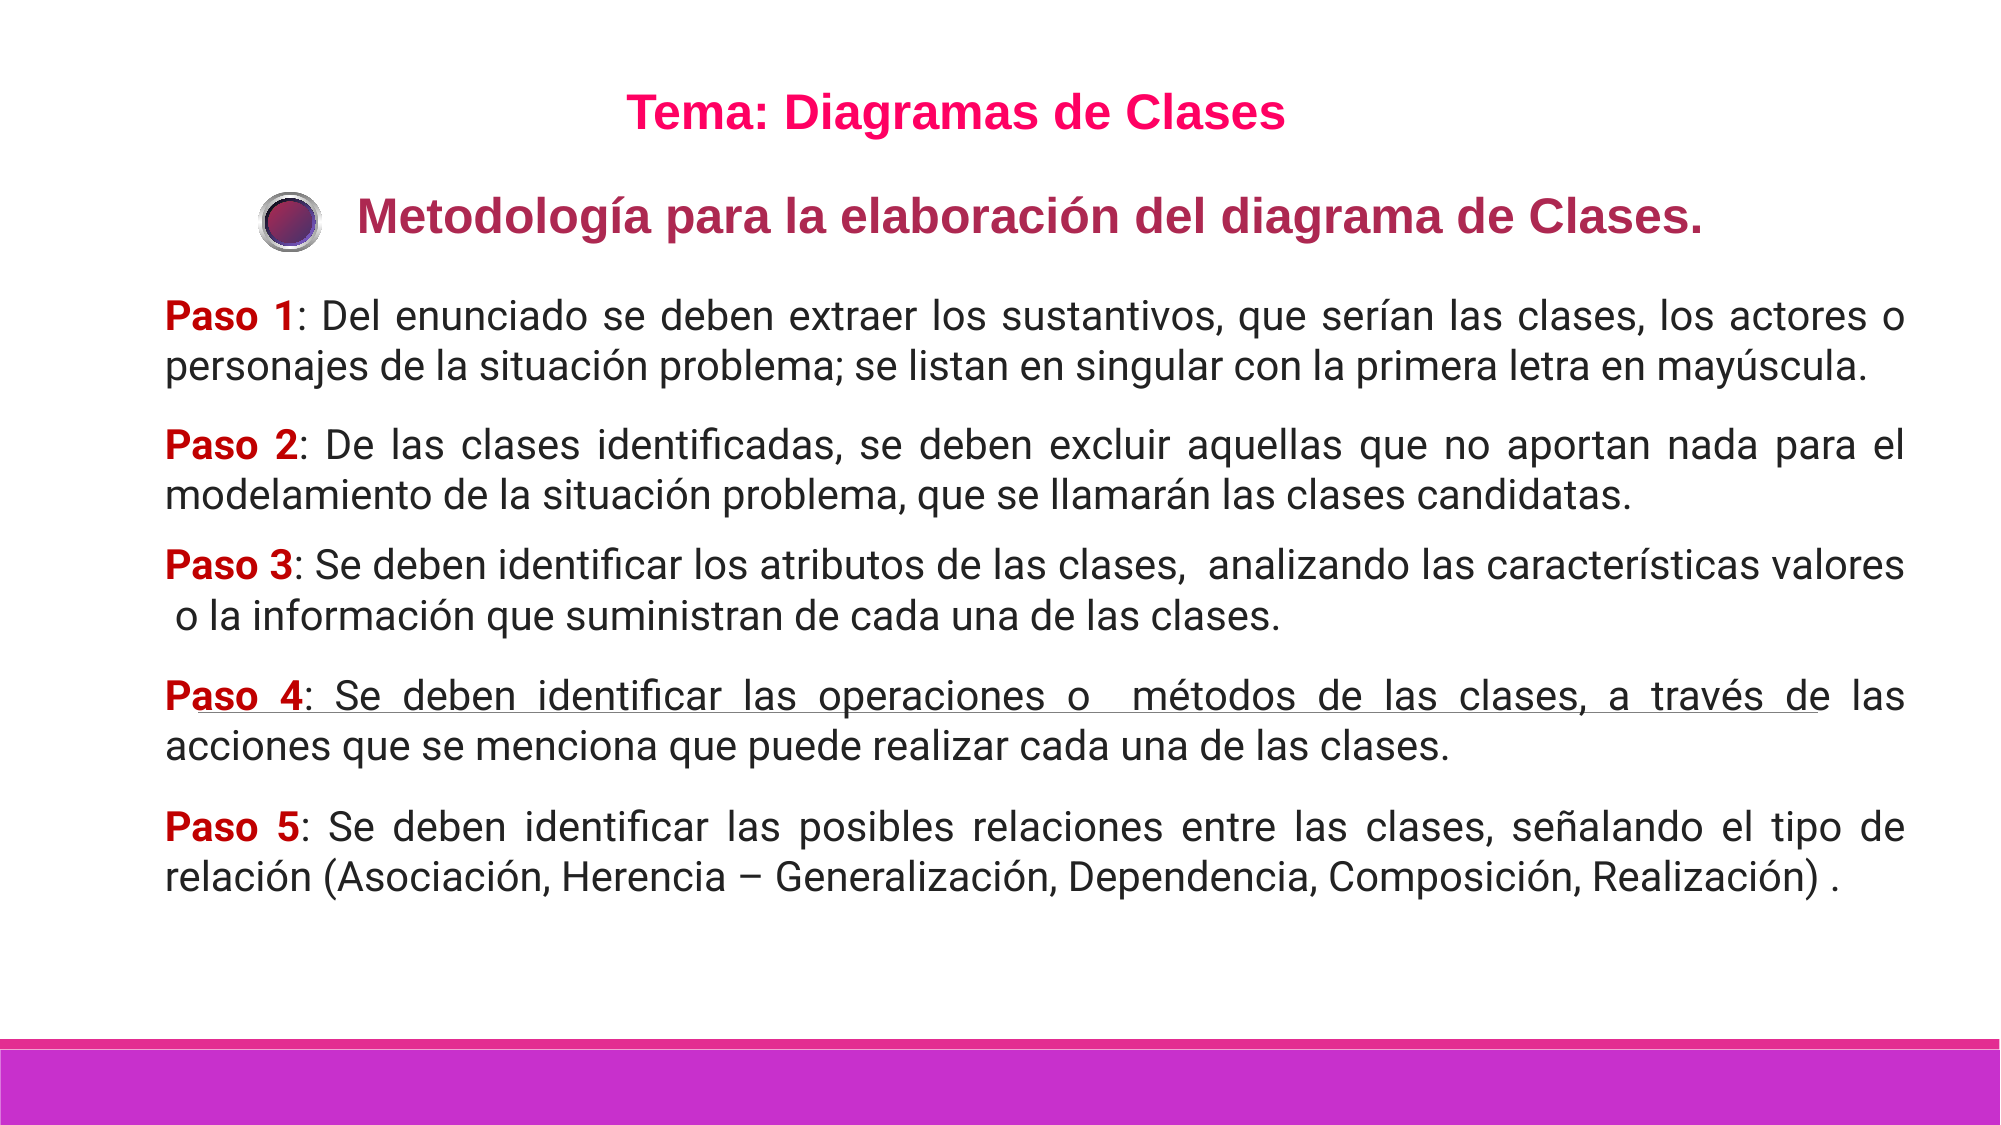

Tema: Diagramas de Clases
Metodología para la elaboración del diagrama de Clases.

Paso 1: Del enunciado se deben extraer los sustantivos, que serían las clases, los actores o personajes de la situación problema; se listan en singular con la primera letra en mayúscula.
Paso 2: De las clases identificadas, se deben excluir aquellas que no aportan nada para el modelamiento de la situación problema, que se llamarán las clases candidatas.
Paso 3: Se deben identificar los atributos de las clases,  analizando las características valores  o la información que suministran de cada una de las clases.
Paso 4: Se deben identificar las operaciones o  métodos de las clases, a través de las acciones que se menciona que puede realizar cada una de las clases.
Paso 5: Se deben identificar las posibles relaciones entre las clases, señalando el tipo de relación (Asociación, Herencia – Generalización, Dependencia, Composición, Realización) .